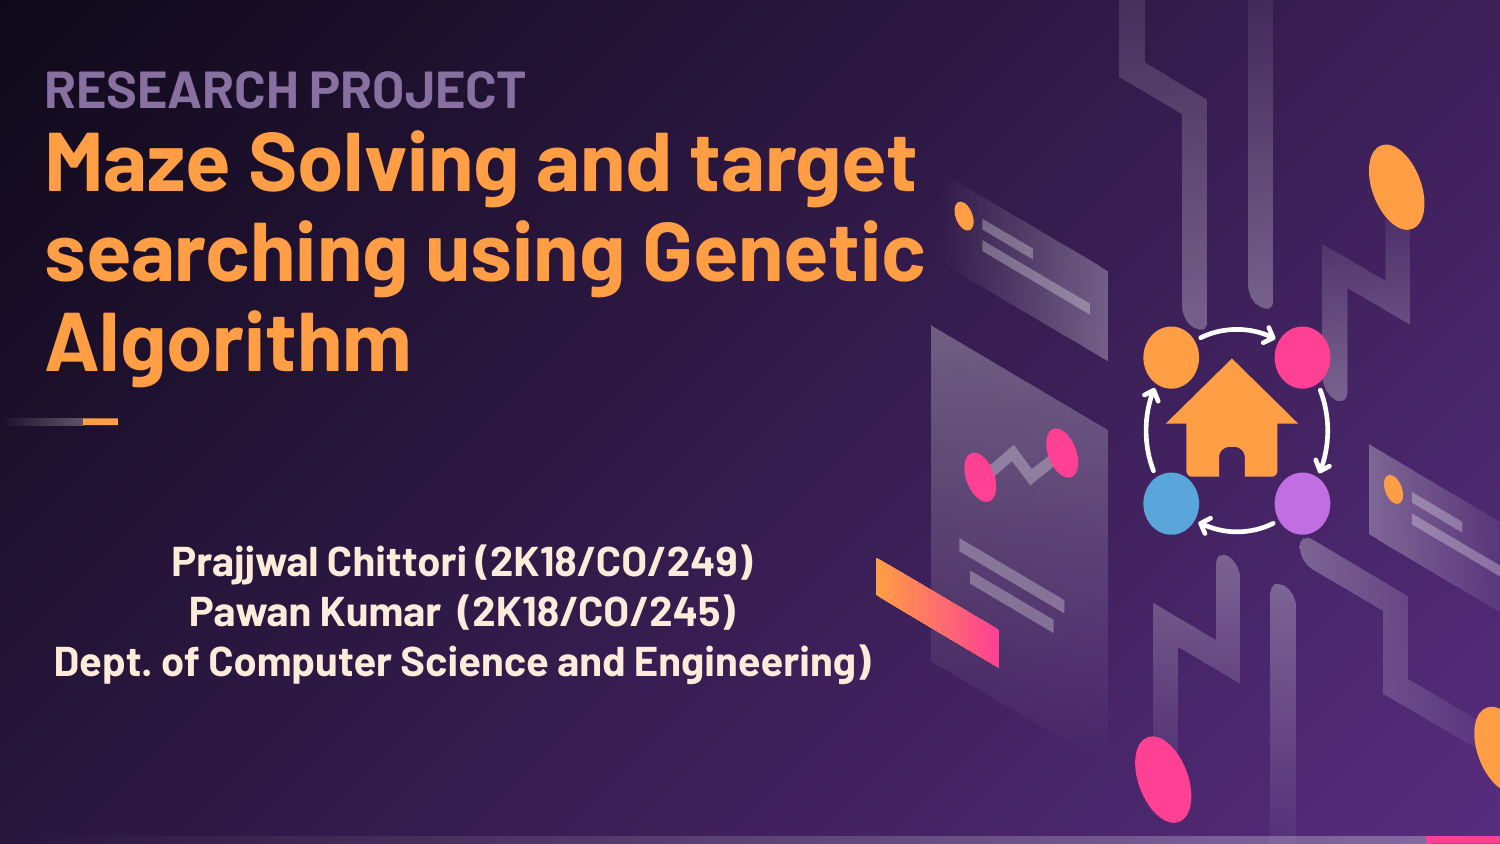

# RESEARCH PROJECT Maze Solving and target searching using Genetic Algorithm

Prajjwal Chittori (2K18/CO/249)
Pawan Kumar  (2K18/CO/245)
Dept. of Computer Science and Engineering)